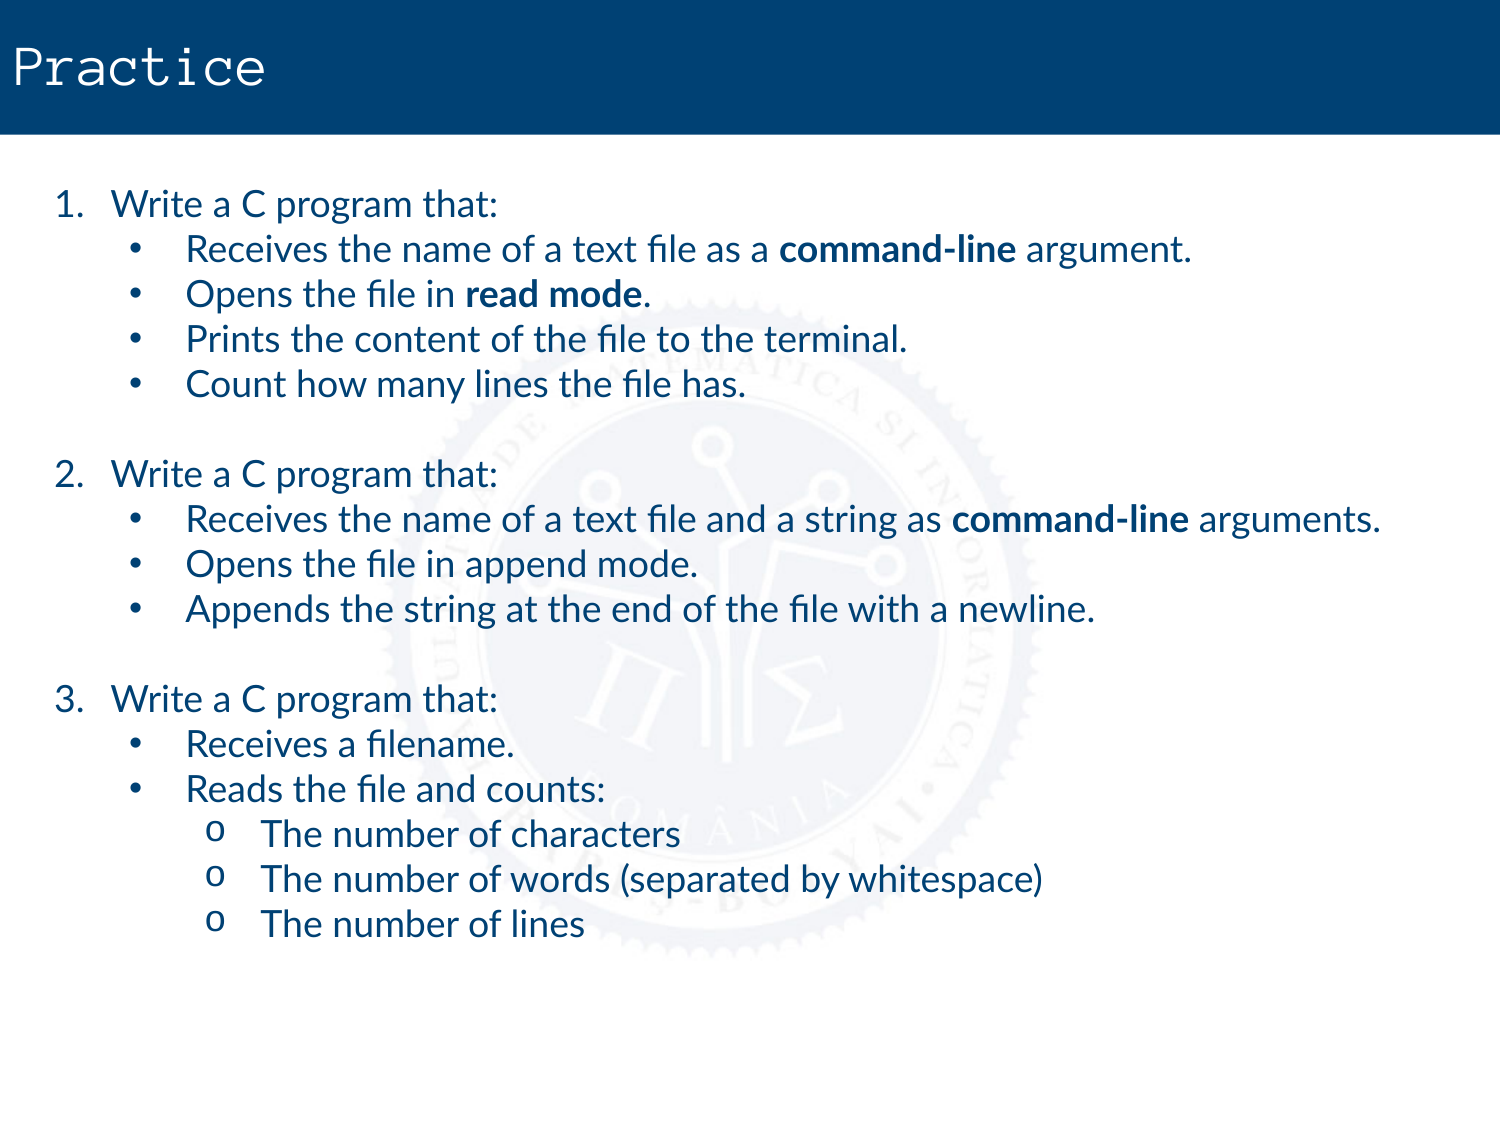

Practice
Write a C program that:
Receives the name of a text file as a command-line argument.
Opens the file in read mode.
Prints the content of the file to the terminal.
Count how many lines the file has.

Write a C program that:
Receives the name of a text file and a string as command-line arguments.
Opens the file in append mode.
Appends the string at the end of the file with a newline.

Write a C program that:
Receives a filename.
Reads the file and counts:
The number of characters
The number of words (separated by whitespace)
The number of lines